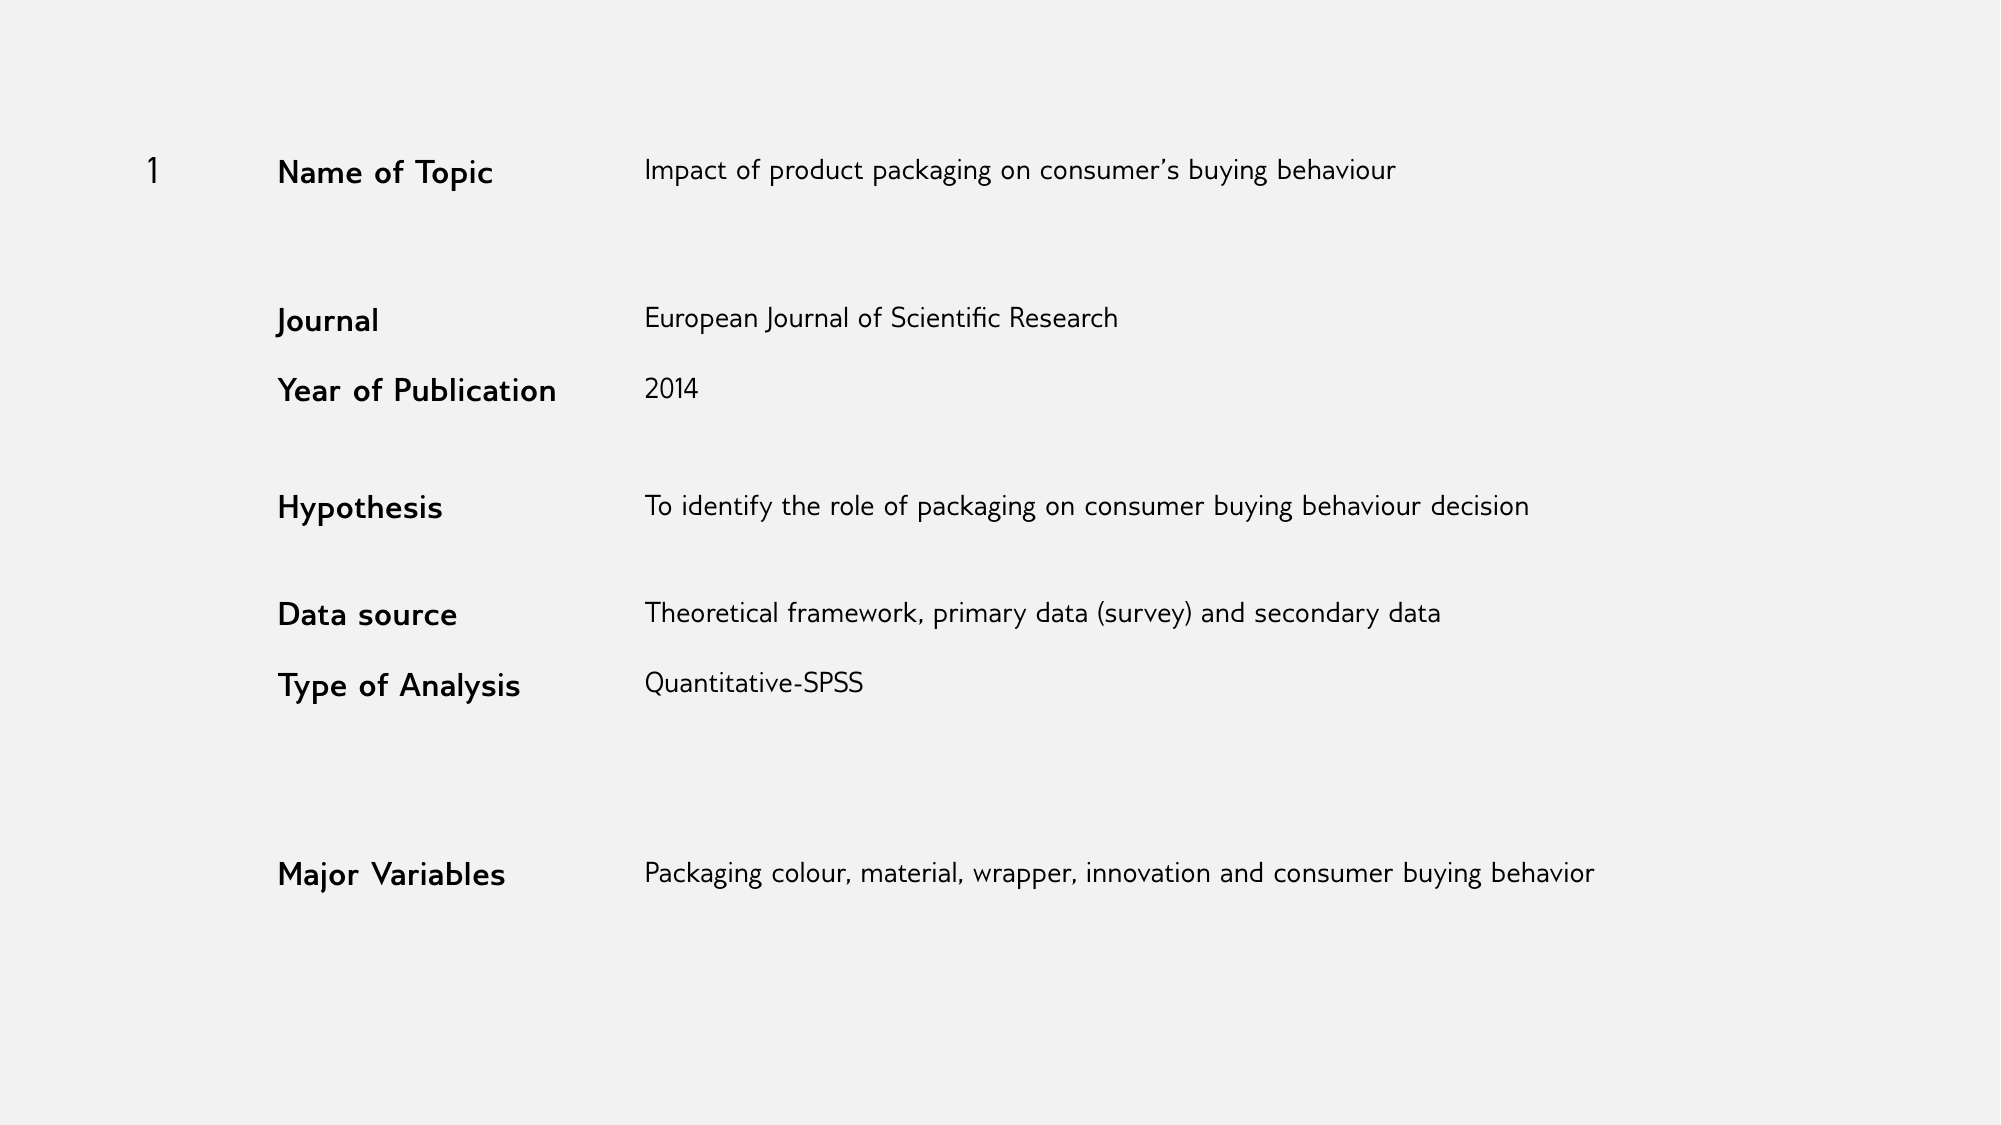

| Name of Topic | Impact of product packaging on consumer’s buying behaviour |
| --- | --- |
| Journal | European Journal of Scientific Research |
| Year of Publication | 2014 |
| Hypothesis | To identify the role of packaging on consumer buying behaviour decision |
| Data source | Theoretical framework, primary data (survey) and secondary data |
| Type of Analysis | Quantitative-SPSS |
| Major Variables | Packaging colour, material, wrapper, innovation and consumer buying behavior |
1